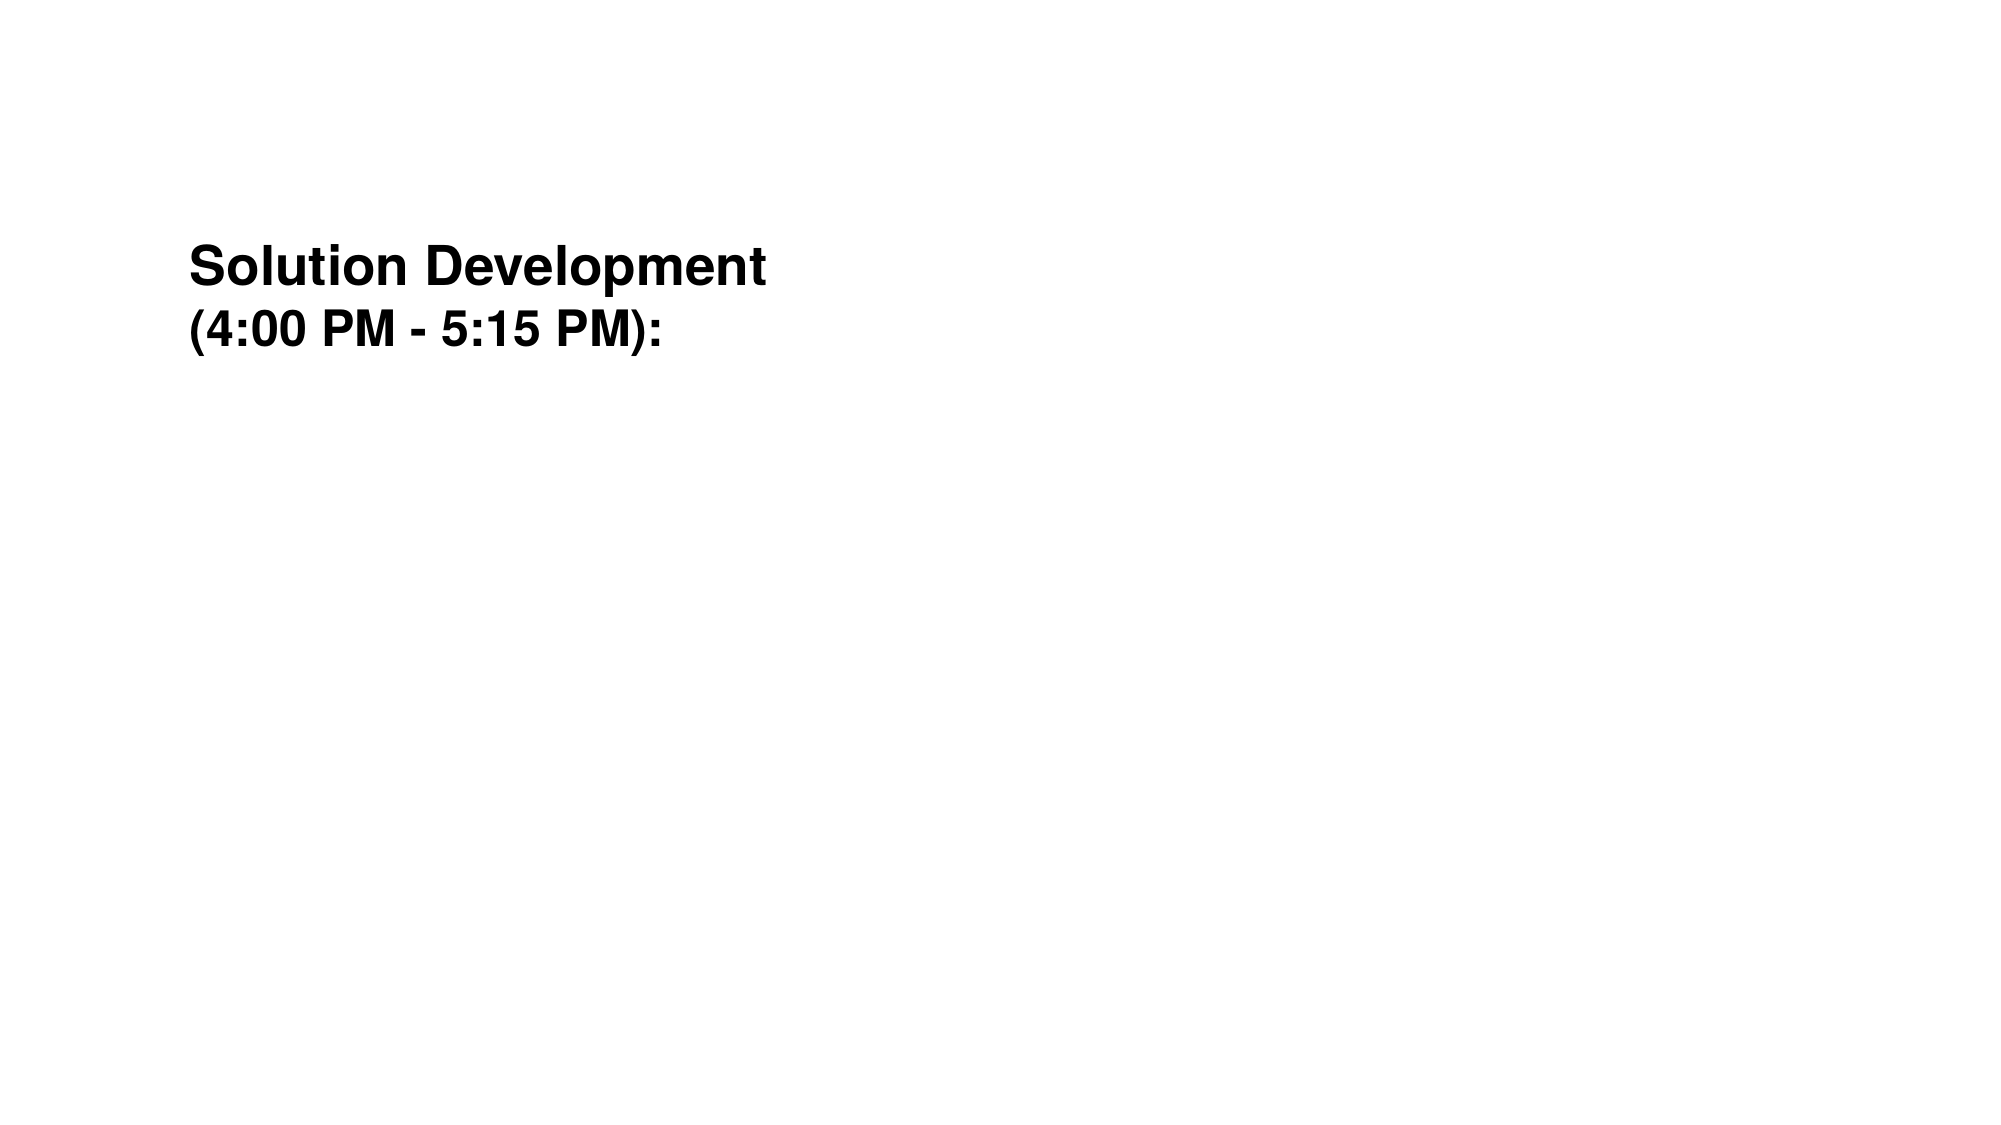

# Solution Development (4:00 PM - 5:15 PM):